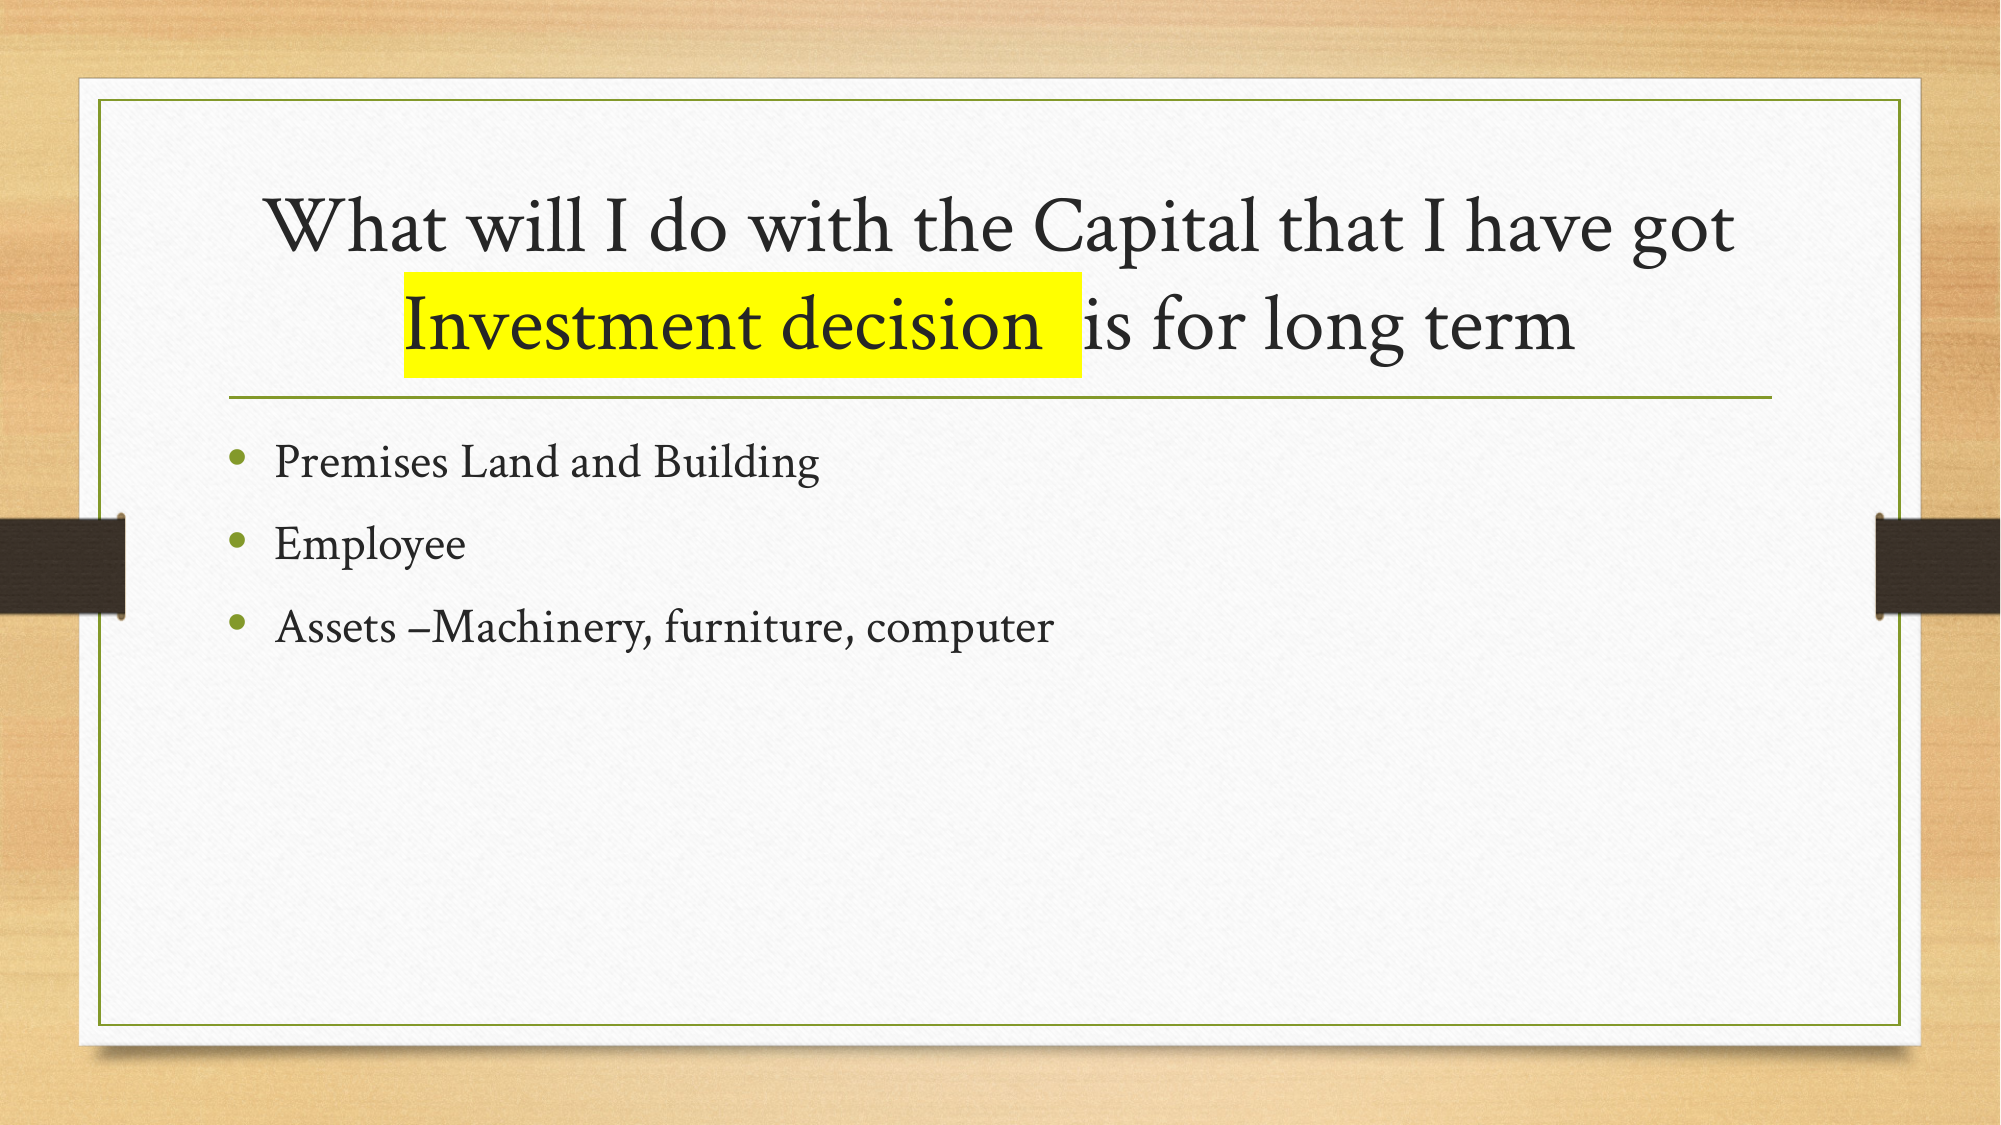

# What will I do with the Capital that I have got Investment decision  is for long term
Premises Land and Building
Employee
Assets –Machinery, furniture, computer